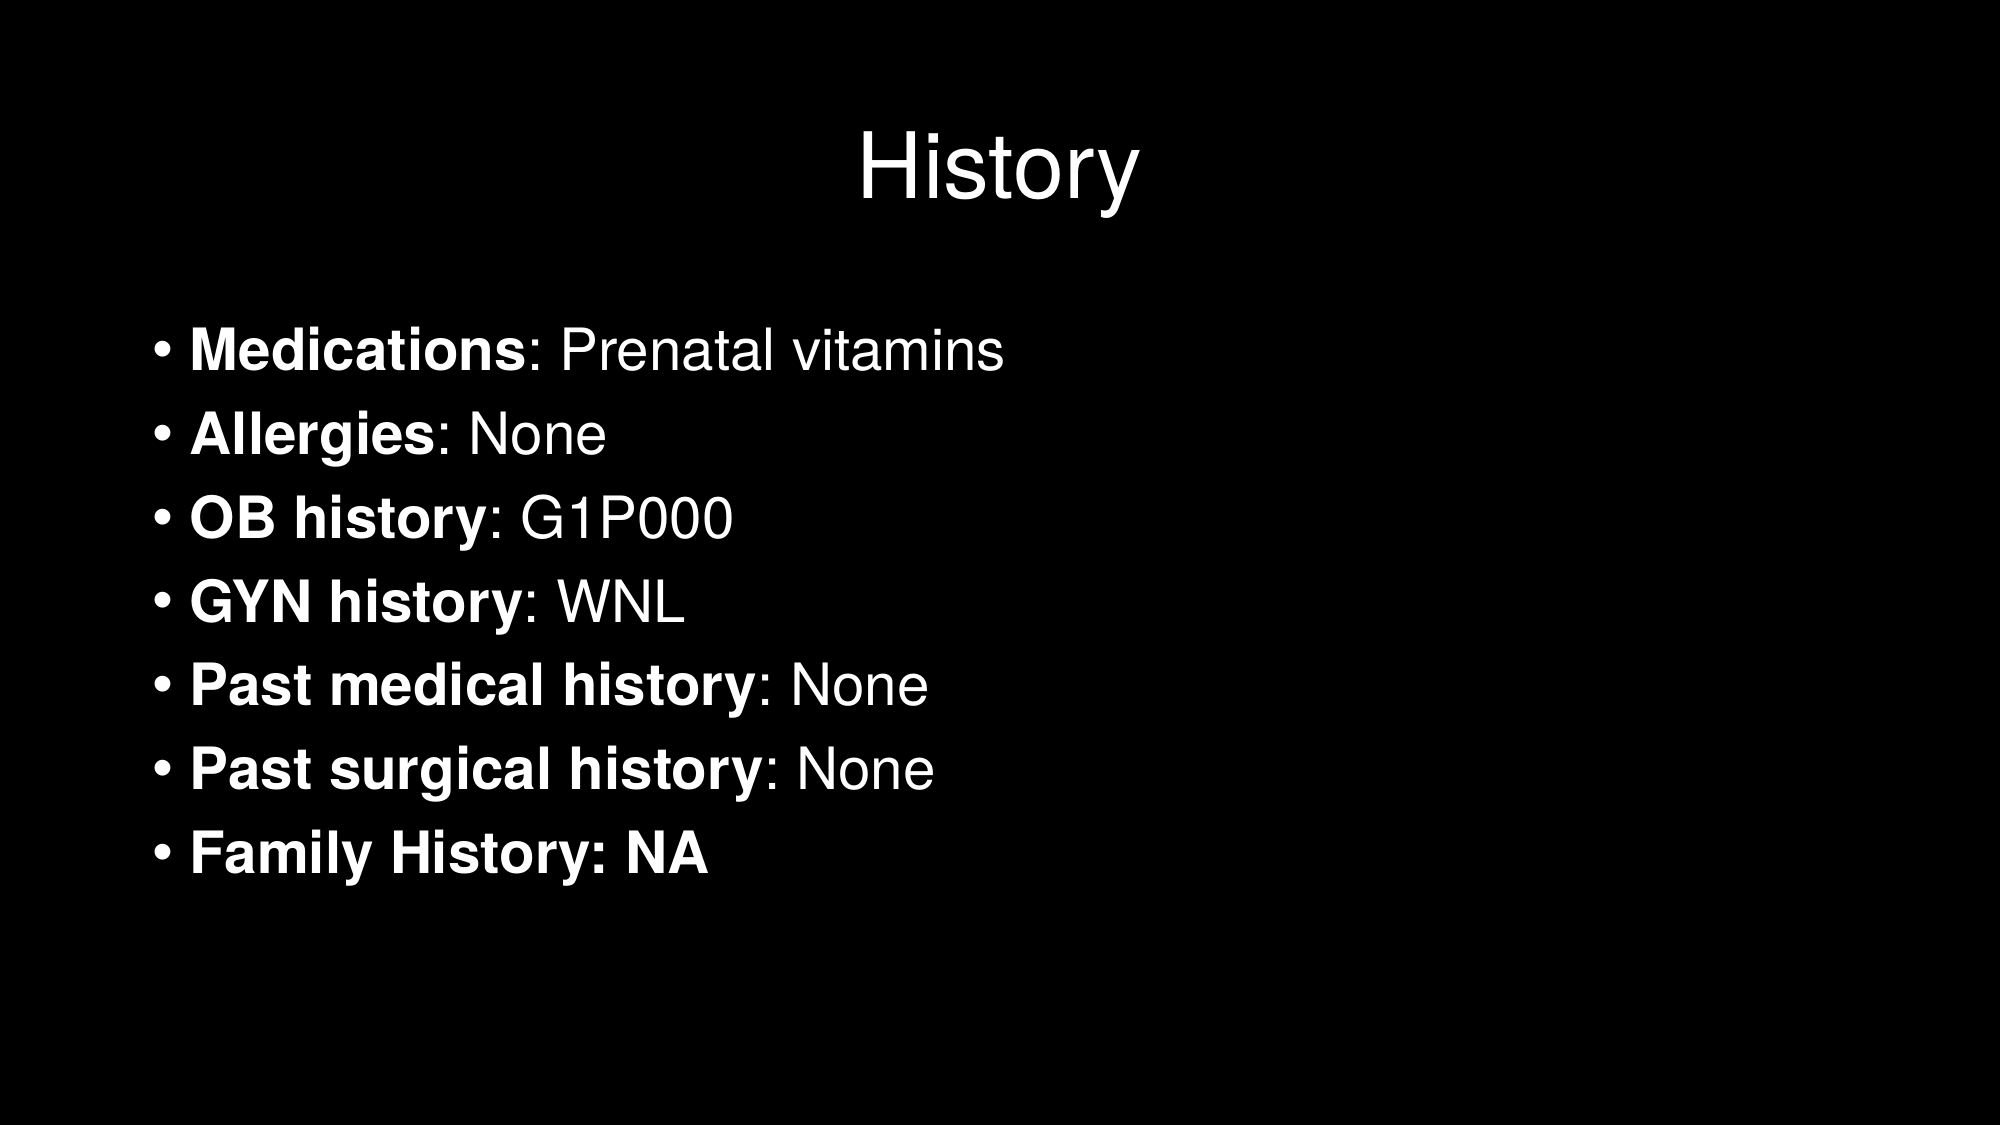

# History
Medications: Prenatal vitamins
Allergies: None
OB history: G1P000
GYN history: WNL
Past medical history: None
Past surgical history: None
Family History: NA